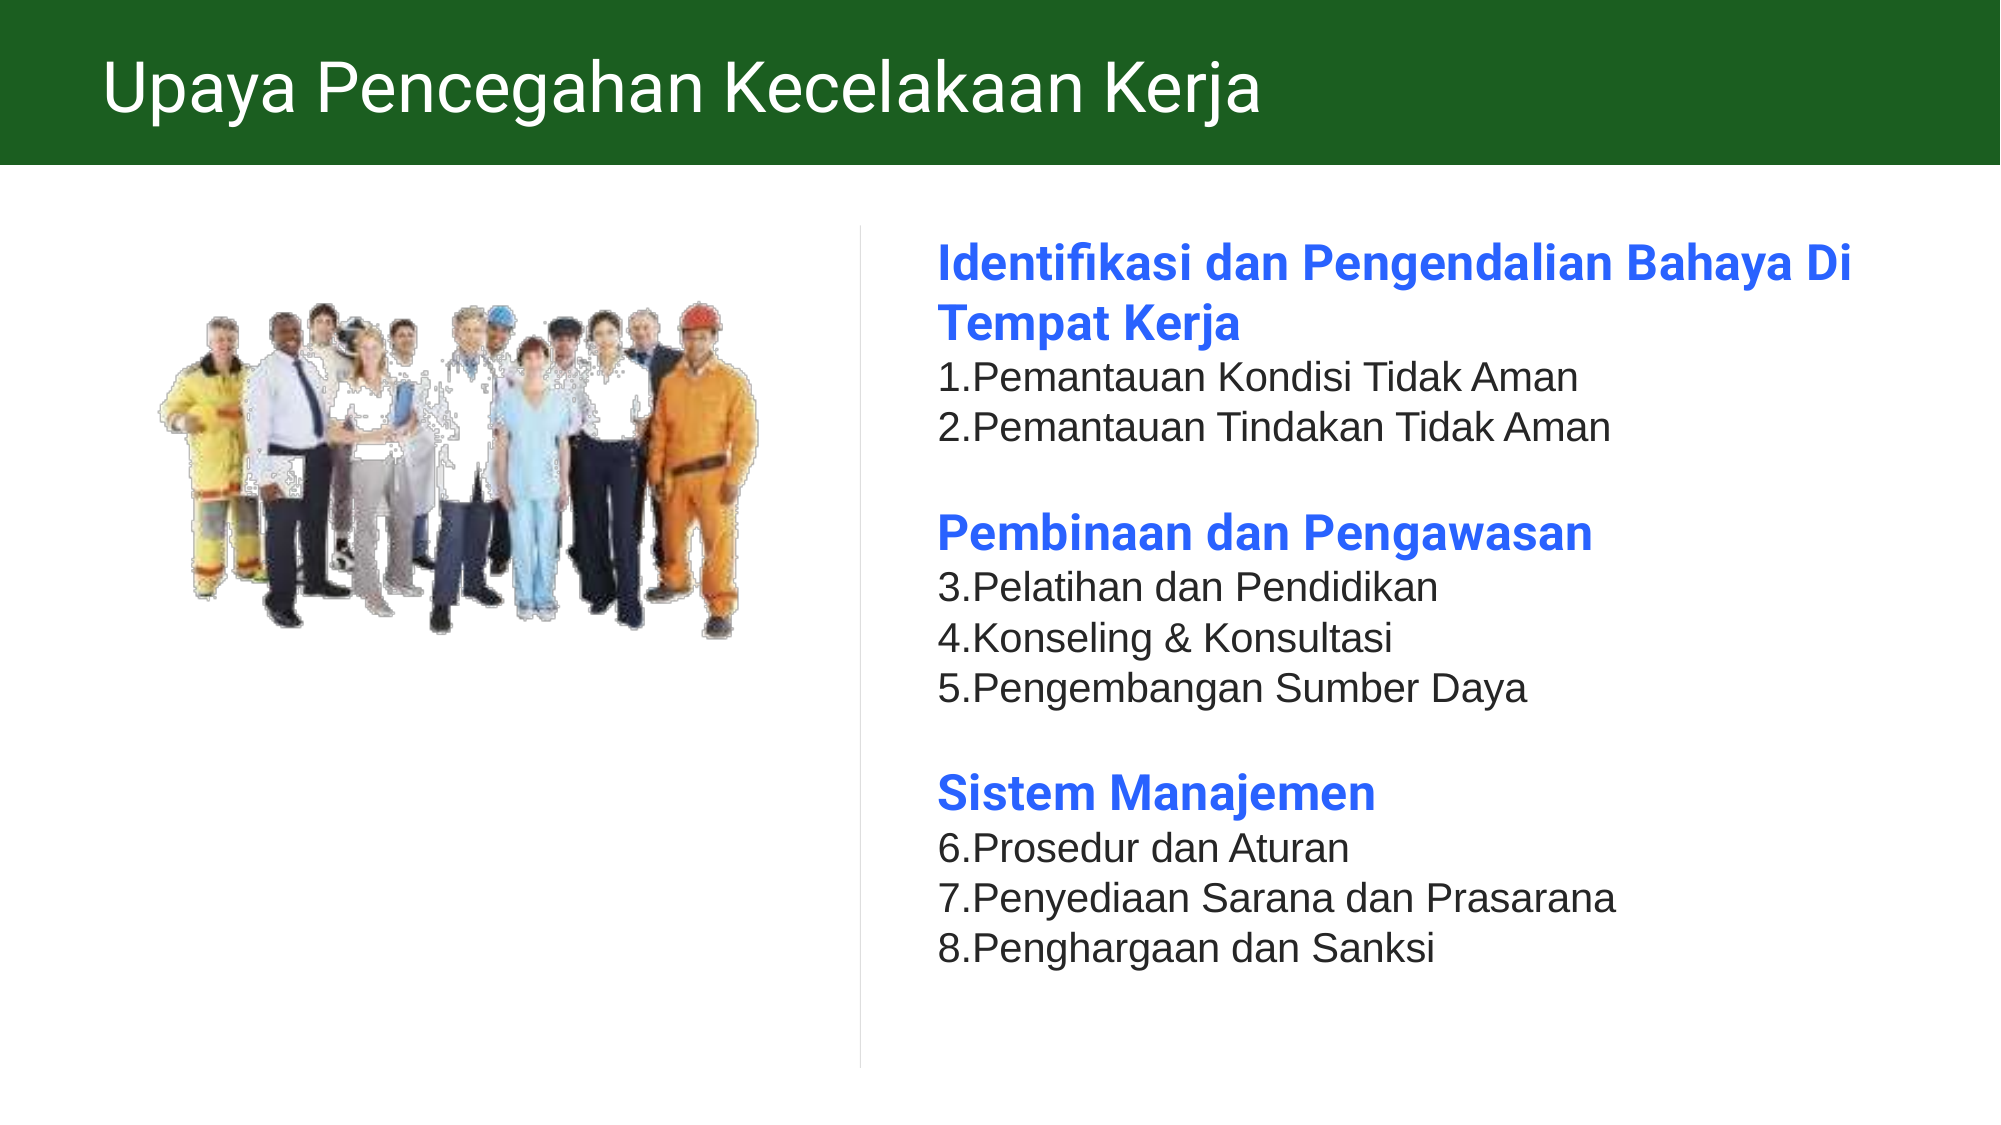

# Upaya Pencegahan Kecelakaan Kerja

Identifikasi dan Pengendalian Bahaya Di Tempat Kerja
Pemantauan Kondisi Tidak Aman
Pemantauan Tindakan Tidak Aman
Pembinaan dan Pengawasan
Pelatihan dan Pendidikan
Konseling & Konsultasi
Pengembangan Sumber Daya
Sistem Manajemen
Prosedur dan Aturan
Penyediaan Sarana dan Prasarana
Penghargaan dan Sanksi